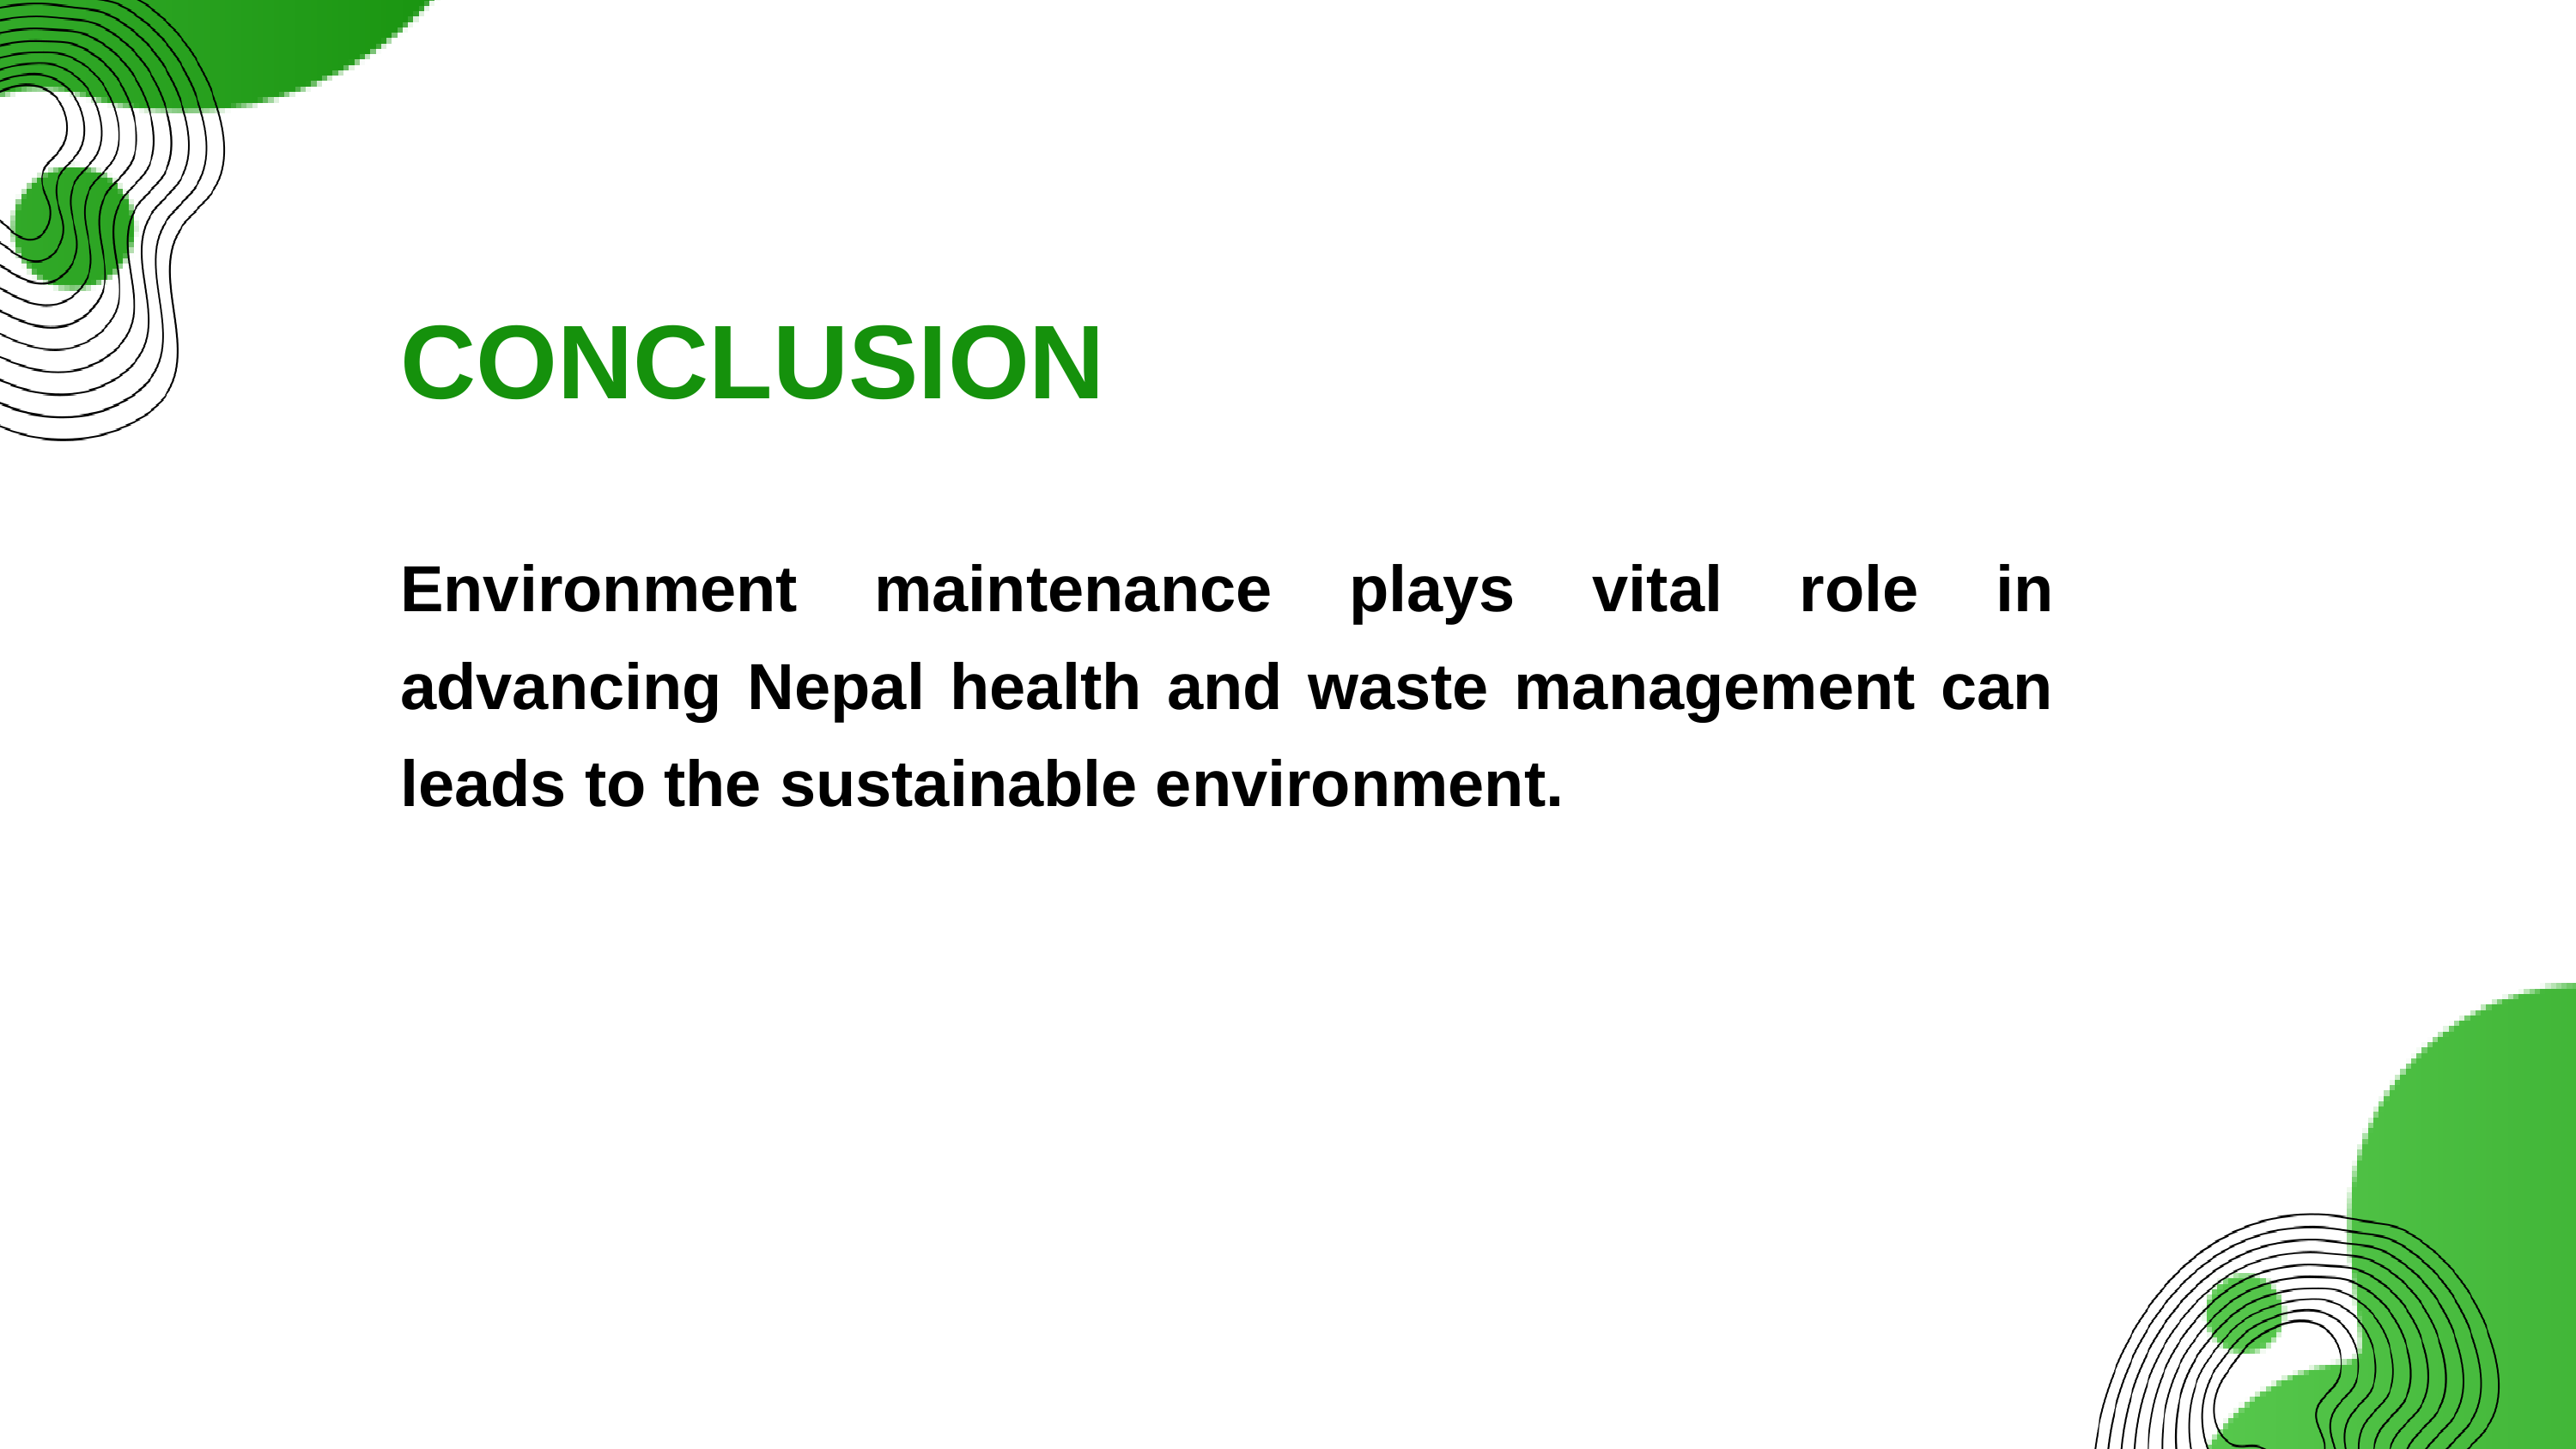

CONCLUSION
Environment maintenance plays vital role in advancing Nepal health and waste management can leads to the sustainable environment.